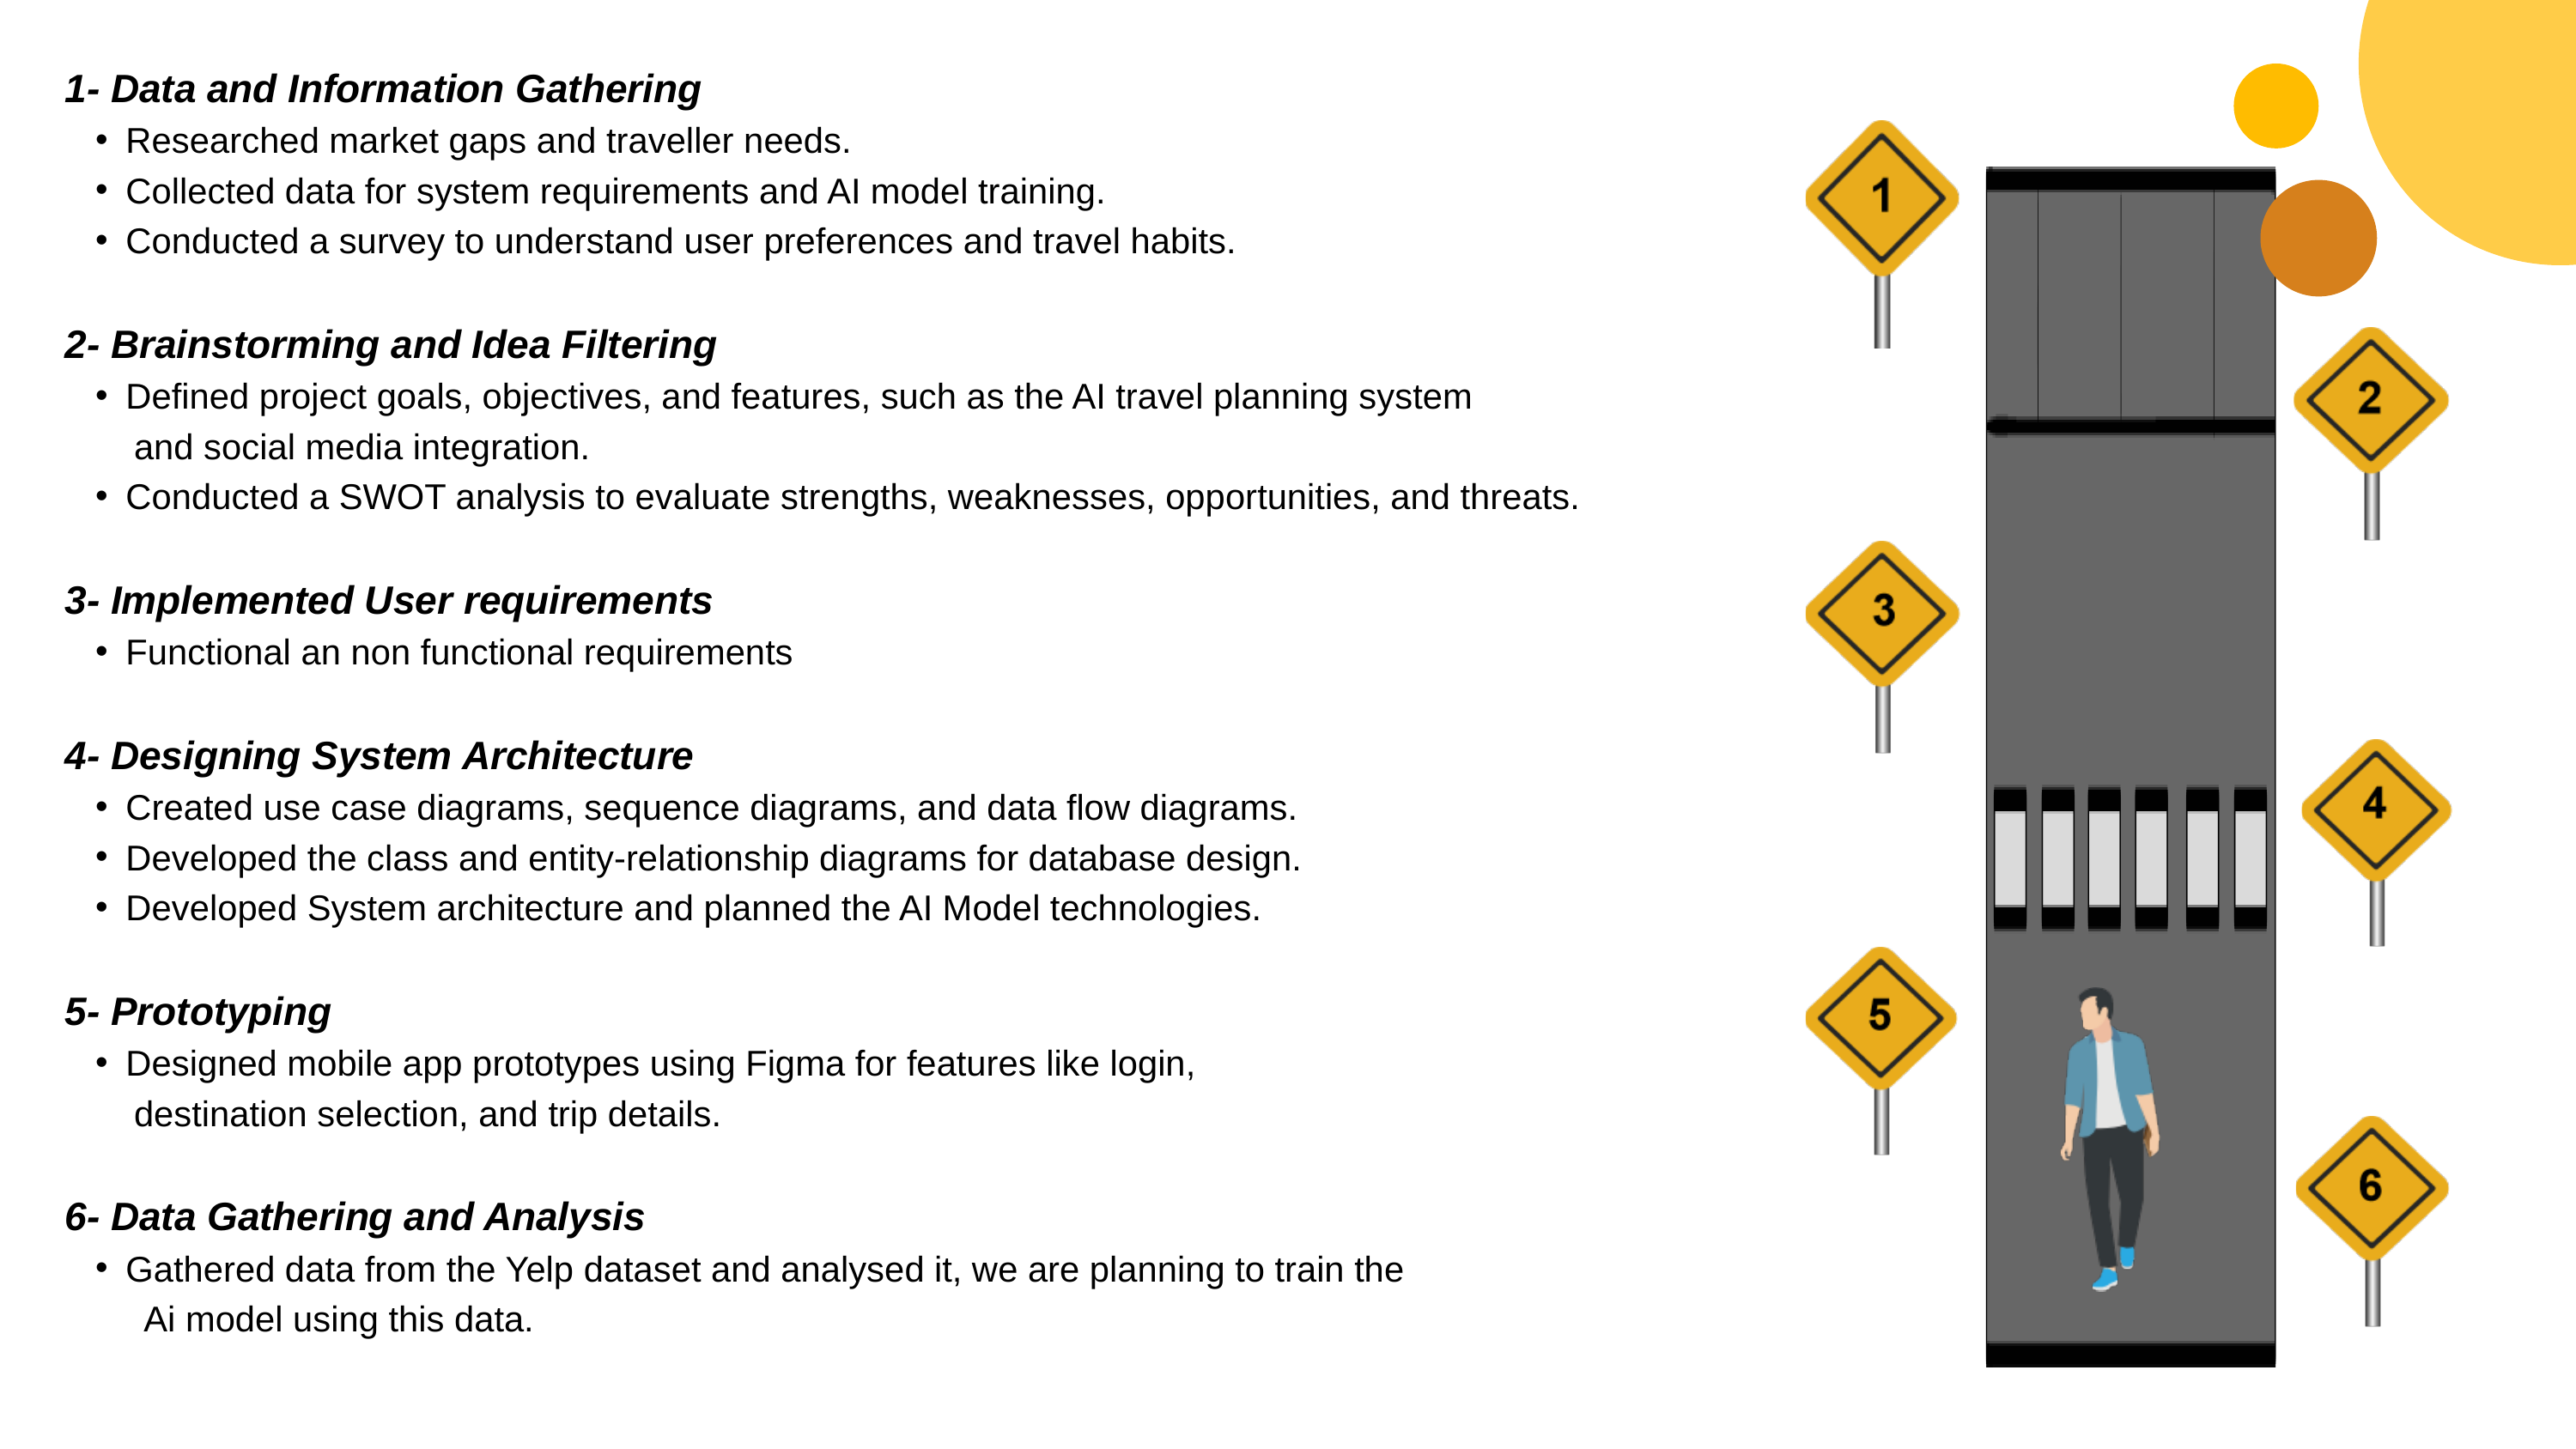

1- Data and Information Gathering
Researched market gaps and traveller needs.
Collected data for system requirements and AI model training.
Conducted a survey to understand user preferences and travel habits.

2- Brainstorming and Idea Filtering
Defined project goals, objectives, and features, such as the AI travel planning system
       and social media integration.
Conducted a SWOT analysis to evaluate strengths, weaknesses, opportunities, and threats.

3- Implemented User requirements
Functional an non functional requirements

4- Designing System Architecture
Created use case diagrams, sequence diagrams, and data flow diagrams.
Developed the class and entity-relationship diagrams for database design.
Developed System architecture and planned the AI Model technologies.

5- Prototyping
Designed mobile app prototypes using Figma for features like login,
       destination selection, and trip details.

6- Data Gathering and Analysis
Gathered data from the Yelp dataset and analysed it, we are planning to train the
        Ai model using this data.